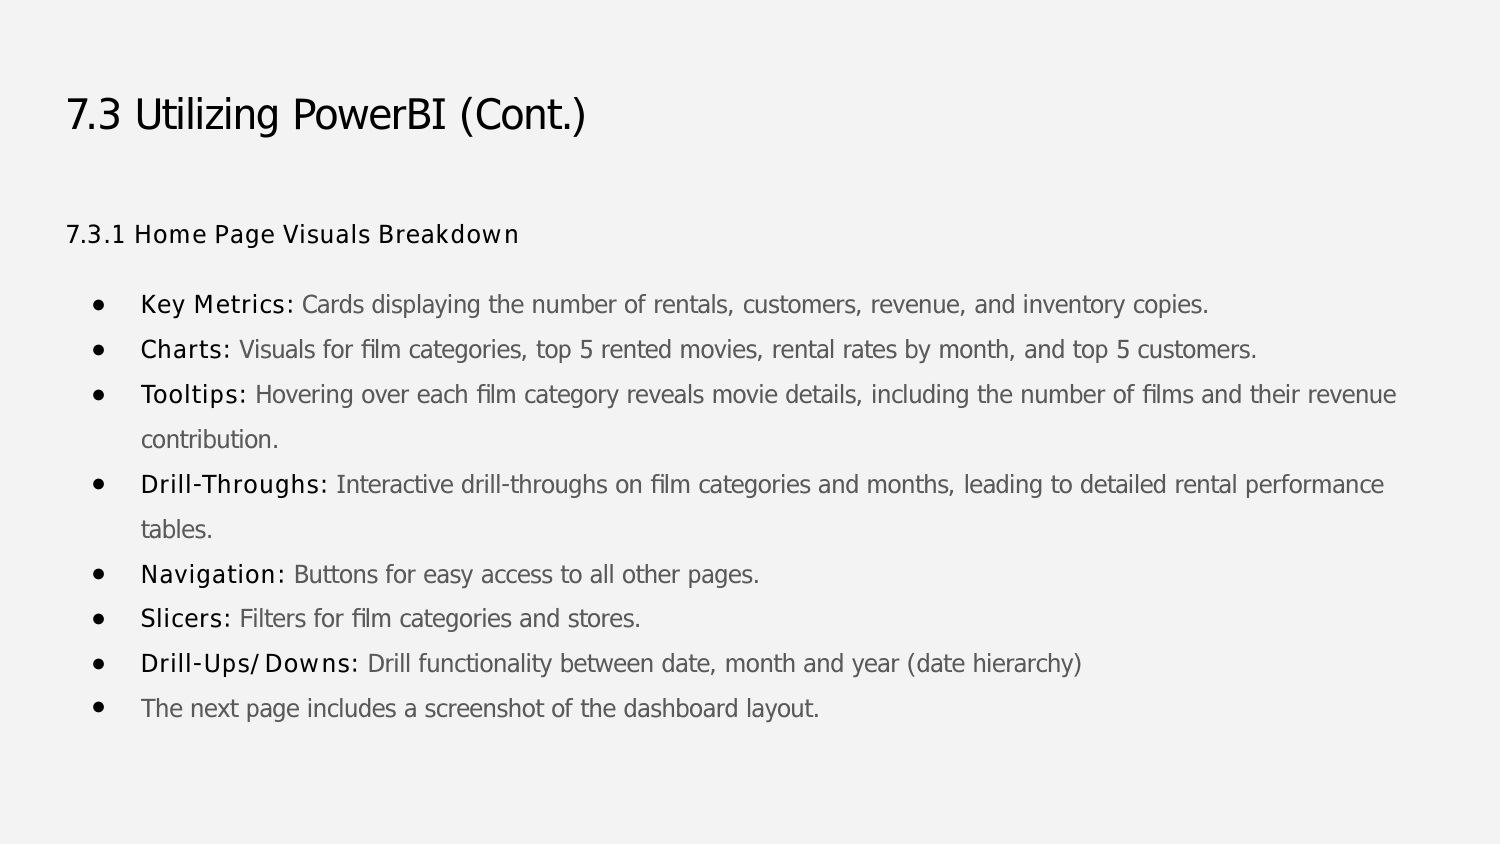

# 7.3 Utilizing PowerBI (Cont.)
7.3.1 Home Page Visuals Breakdown
Key Metrics: Cards displaying the number of rentals, customers, revenue, and inventory copies.
Charts: Visuals for film categories, top 5 rented movies, rental rates by month, and top 5 customers.
Tooltips: Hovering over each film category reveals movie details, including the number of films and their revenue   contribution.
Drill-Throughs: Interactive drill-throughs on film categories and months, leading to detailed rental performance tables.
Navigation: Buttons for easy access to all other pages.
Slicers: Filters for film categories and stores.
Drill-Ups/Downs: Drill functionality between date, month and year (date hierarchy)
The next page includes a screenshot of the dashboard layout.